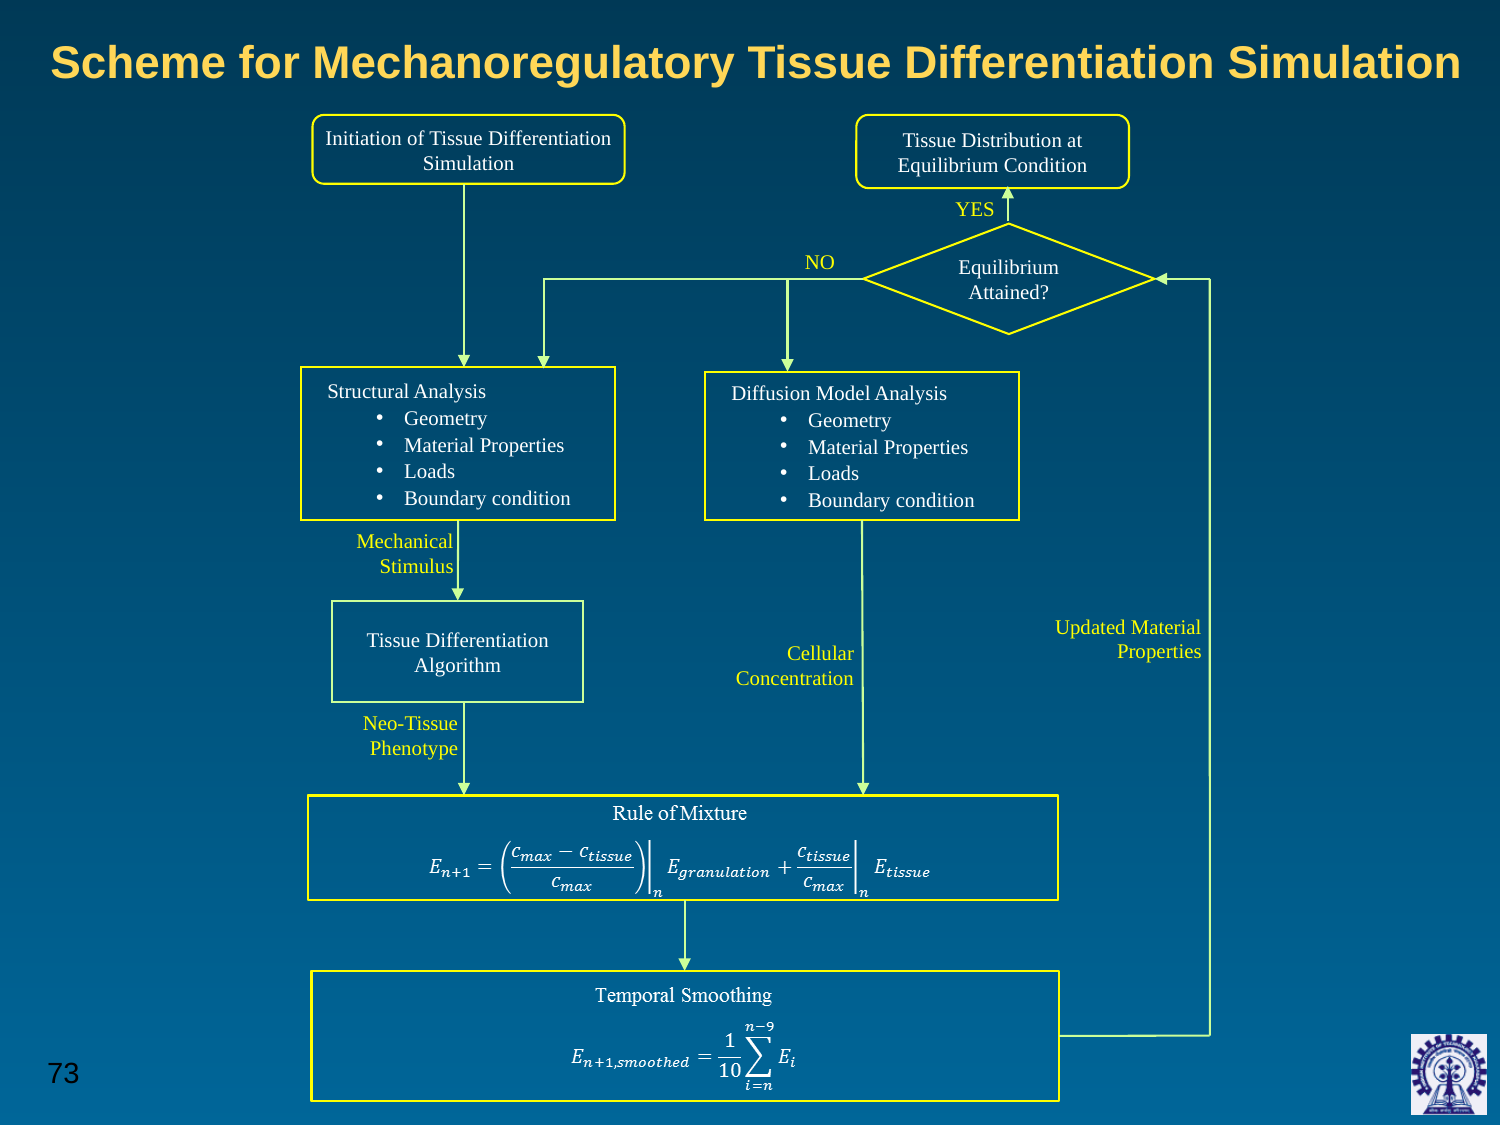

Scheme for Mechanoregulatory Tissue Differentiation Simulation
Initiation of Tissue Differentiation Simulation
Tissue Distribution at Equilibrium Condition
YES
Equilibrium Attained?
NO
     Structural Analysis
Geometry
Material Properties
Loads
Boundary condition
     Diffusion Model Analysis
Geometry
Material Properties
Loads
Boundary condition
Mechanical Stimulus
Tissue Differentiation Algorithm
Updated Material Properties
Cellular Concentration
Neo-Tissue Phenotype

73